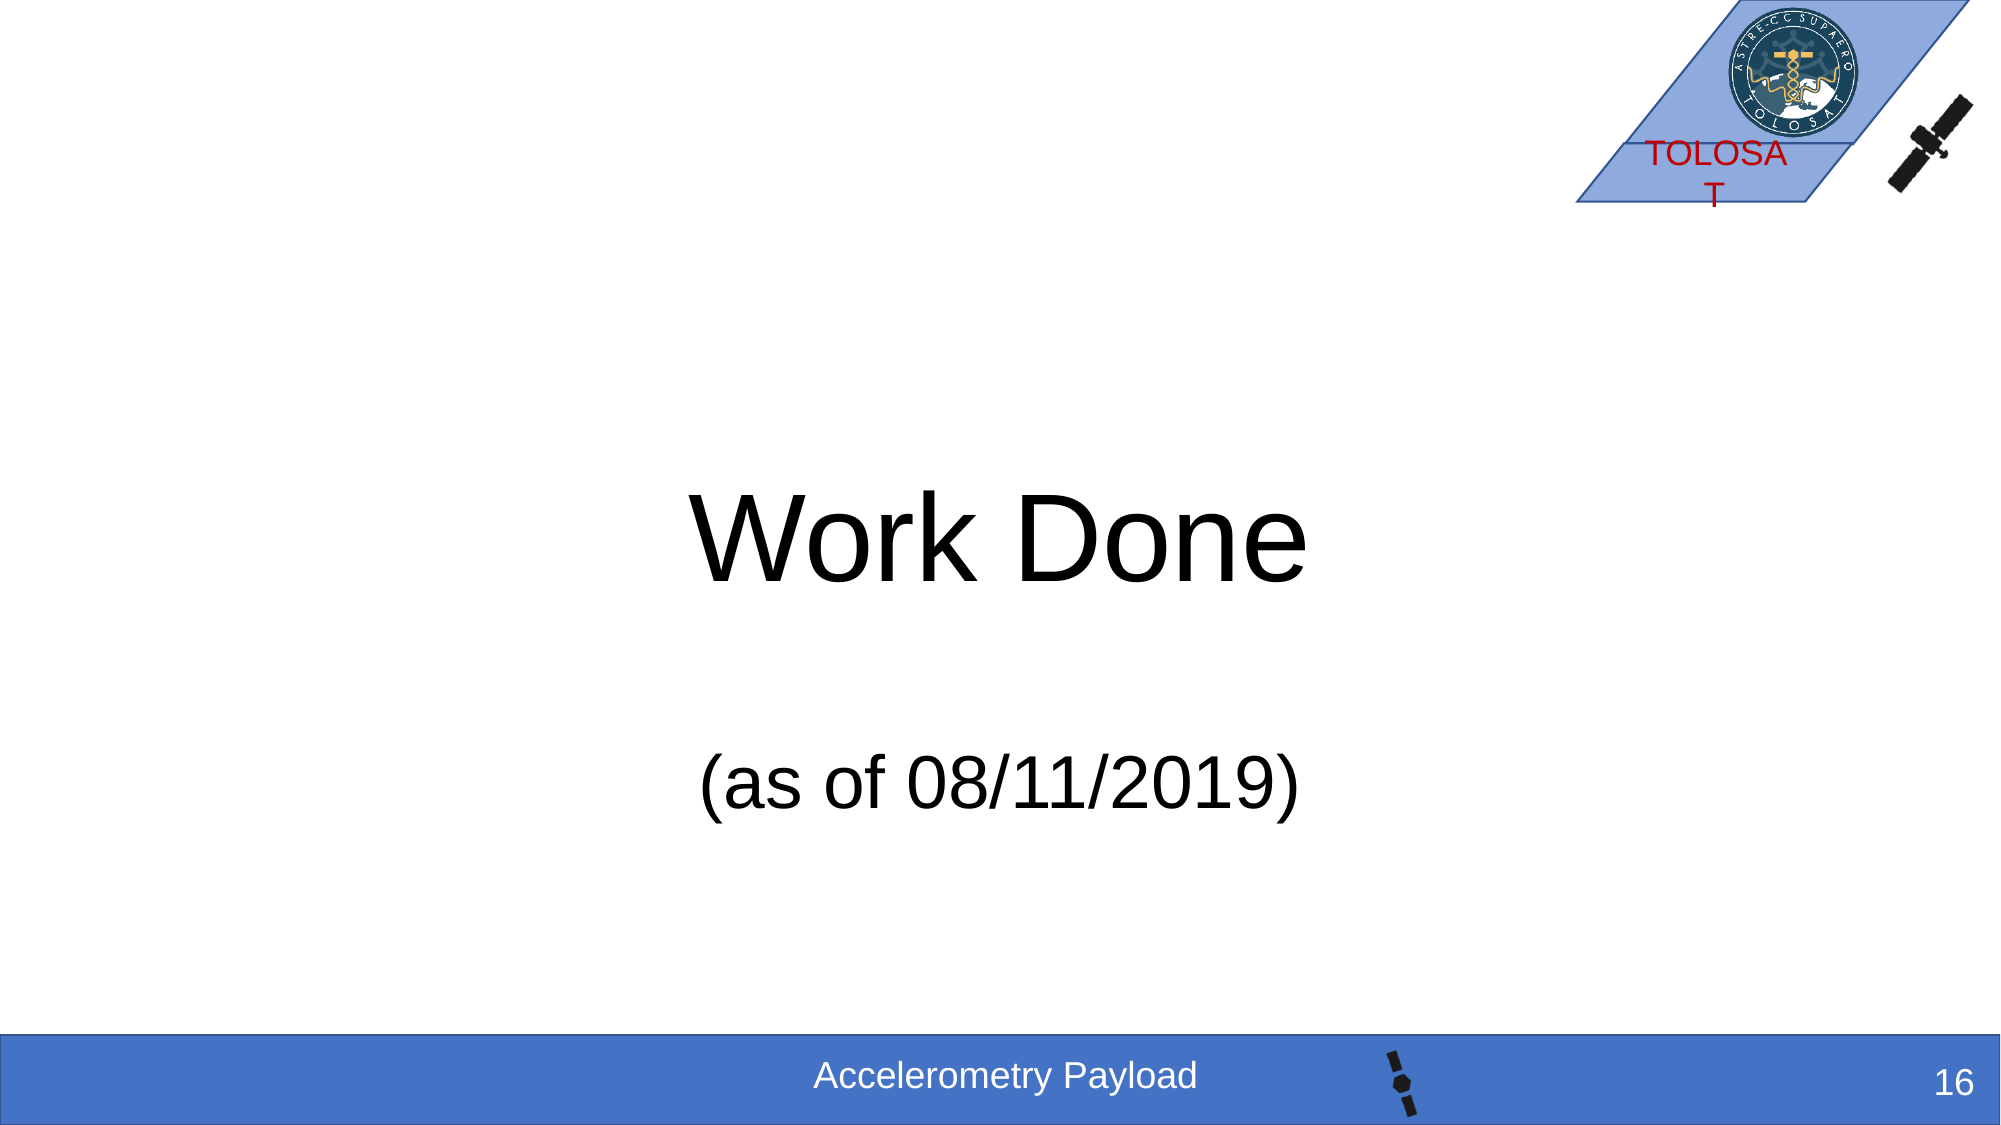

# Work Done (as of 08/11/2019)
Accelerometry Payload
16